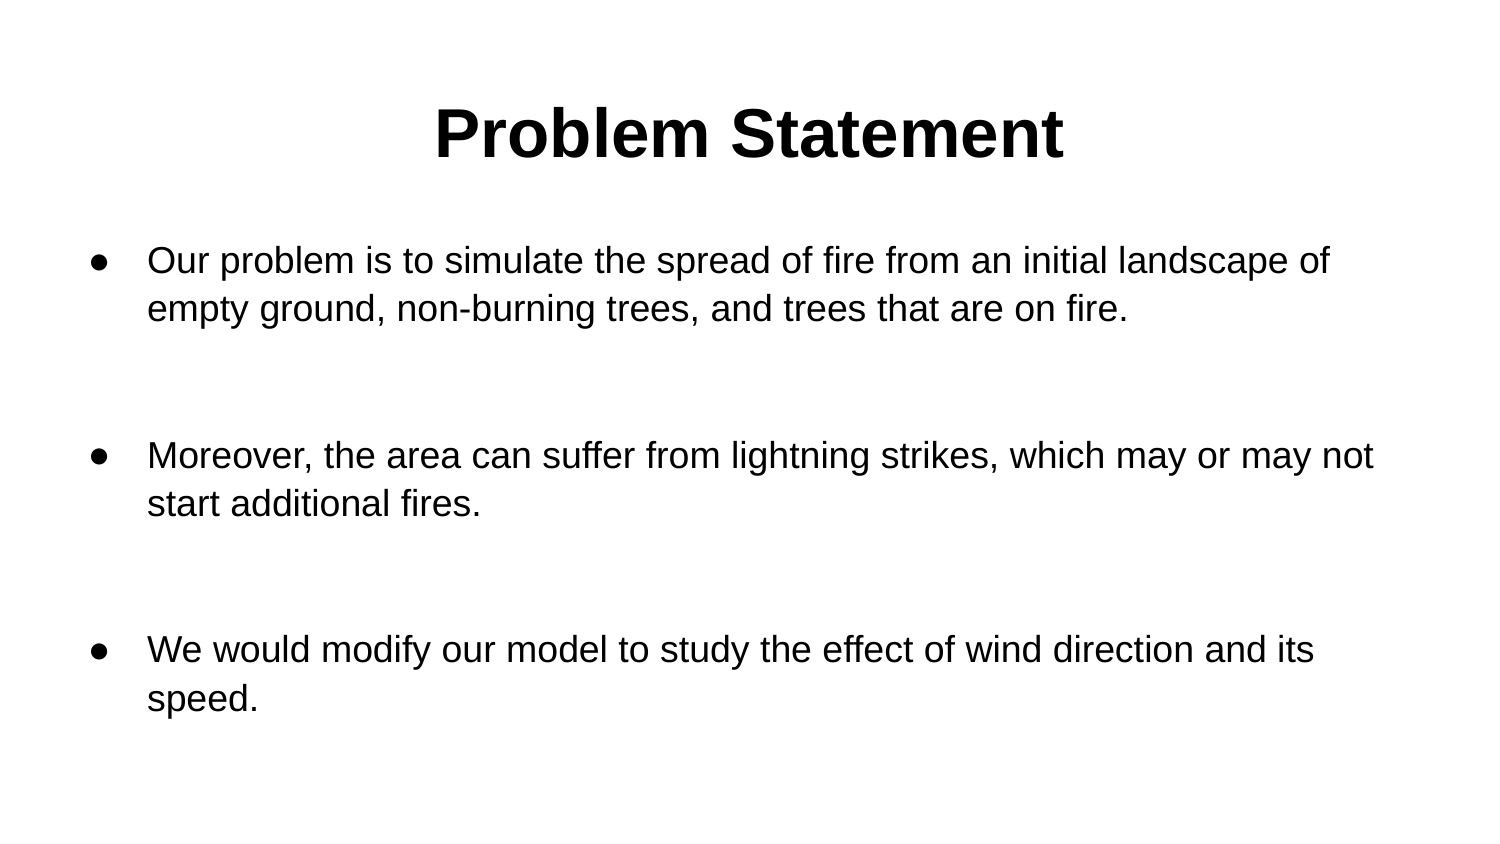

# Problem Statement
Our problem is to simulate the spread of fire from an initial landscape of empty ground, non-burning trees, and trees that are on fire.

Moreover, the area can suffer from lightning strikes, which may or may not start additional fires.

We would modify our model to study the effect of wind direction and its speed.